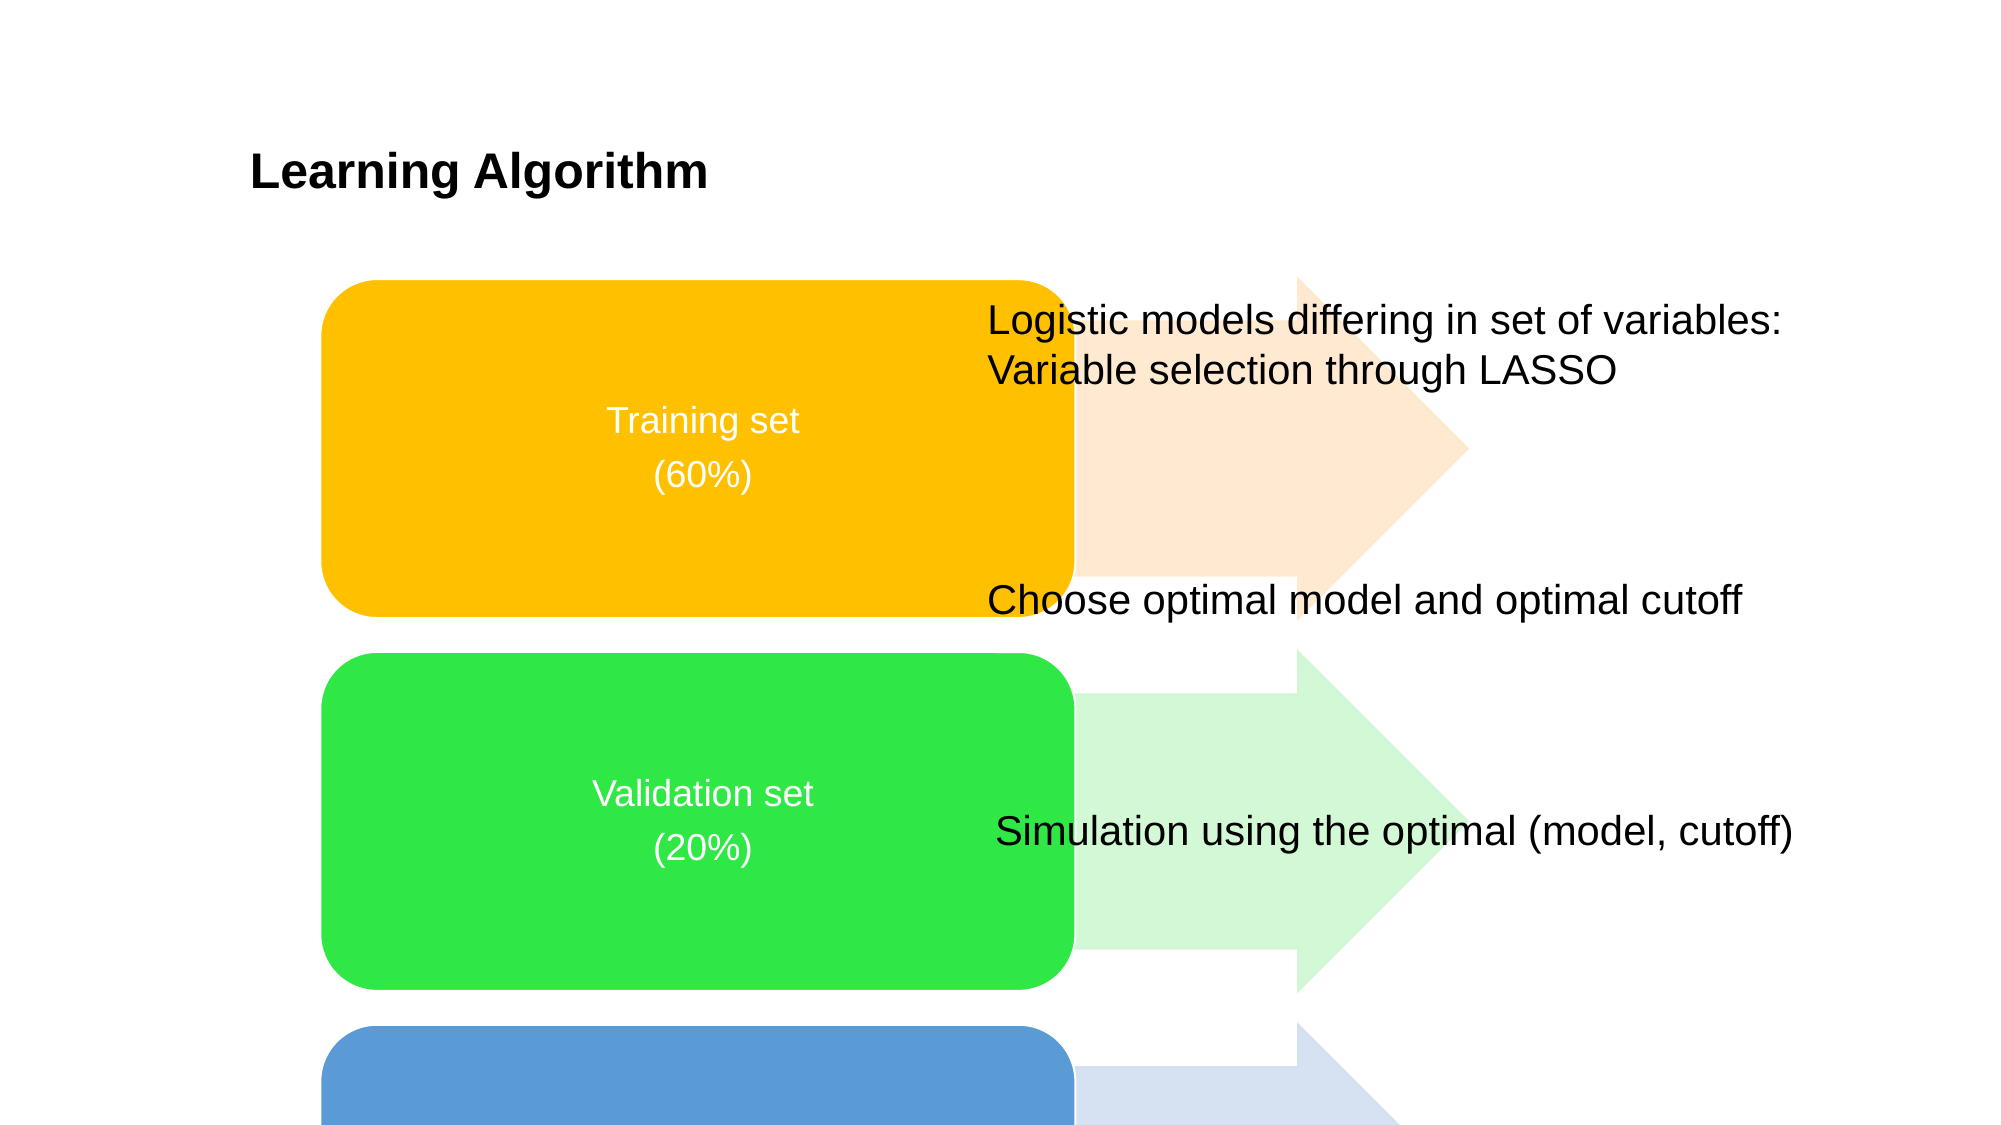

Learning Algorithm
Training set
(60%)
Validation set
(20%)
Test set
(20%)
Logistic models differing in set of variables: Variable selection through LASSO
Choose optimal model and optimal cutoff
Simulation using the optimal (model, cutoff)